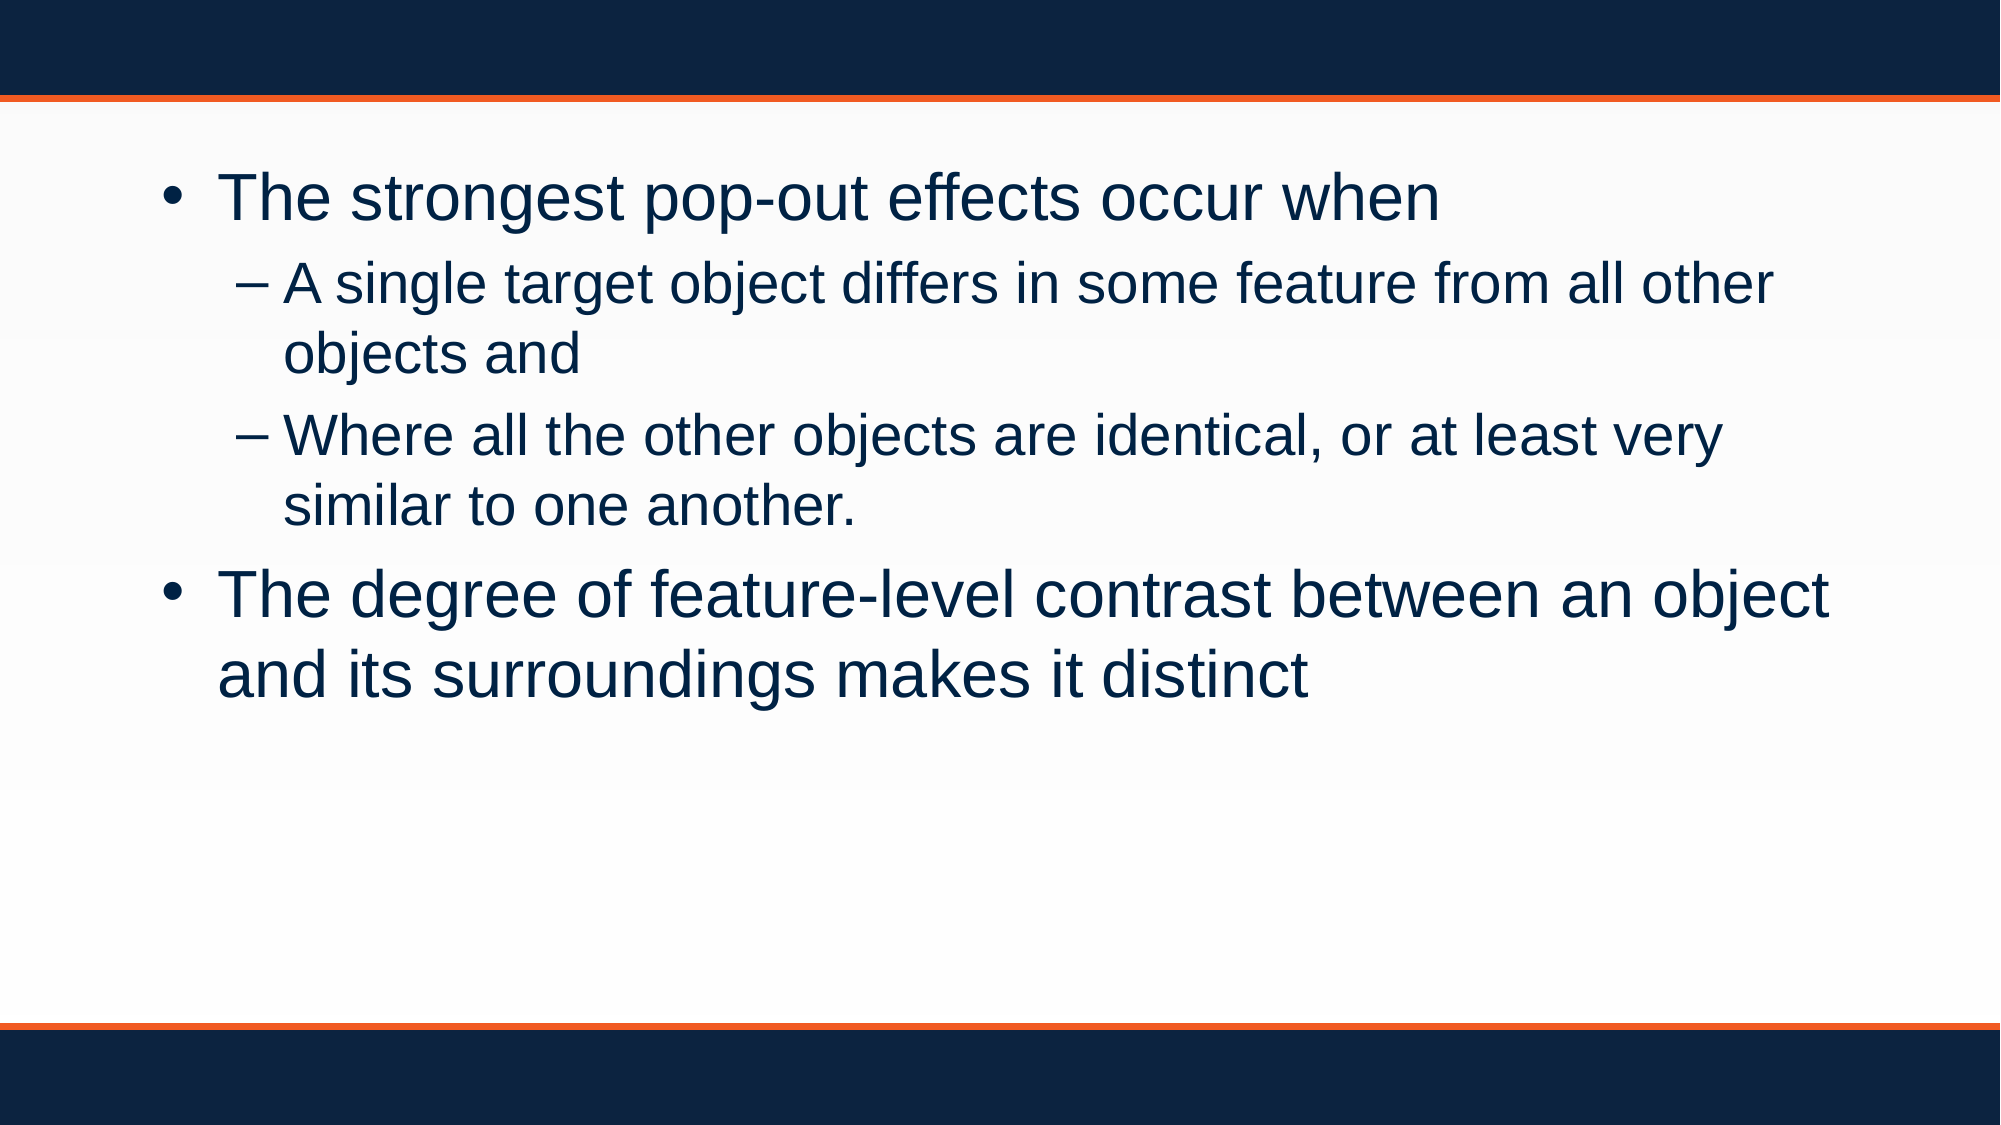

The strongest pop-out effects occur when
A single target object differs in some feature from all other objects and
Where all the other objects are identical, or at least very similar to one another.
The degree of feature-level contrast between an object and its surroundings makes it distinct